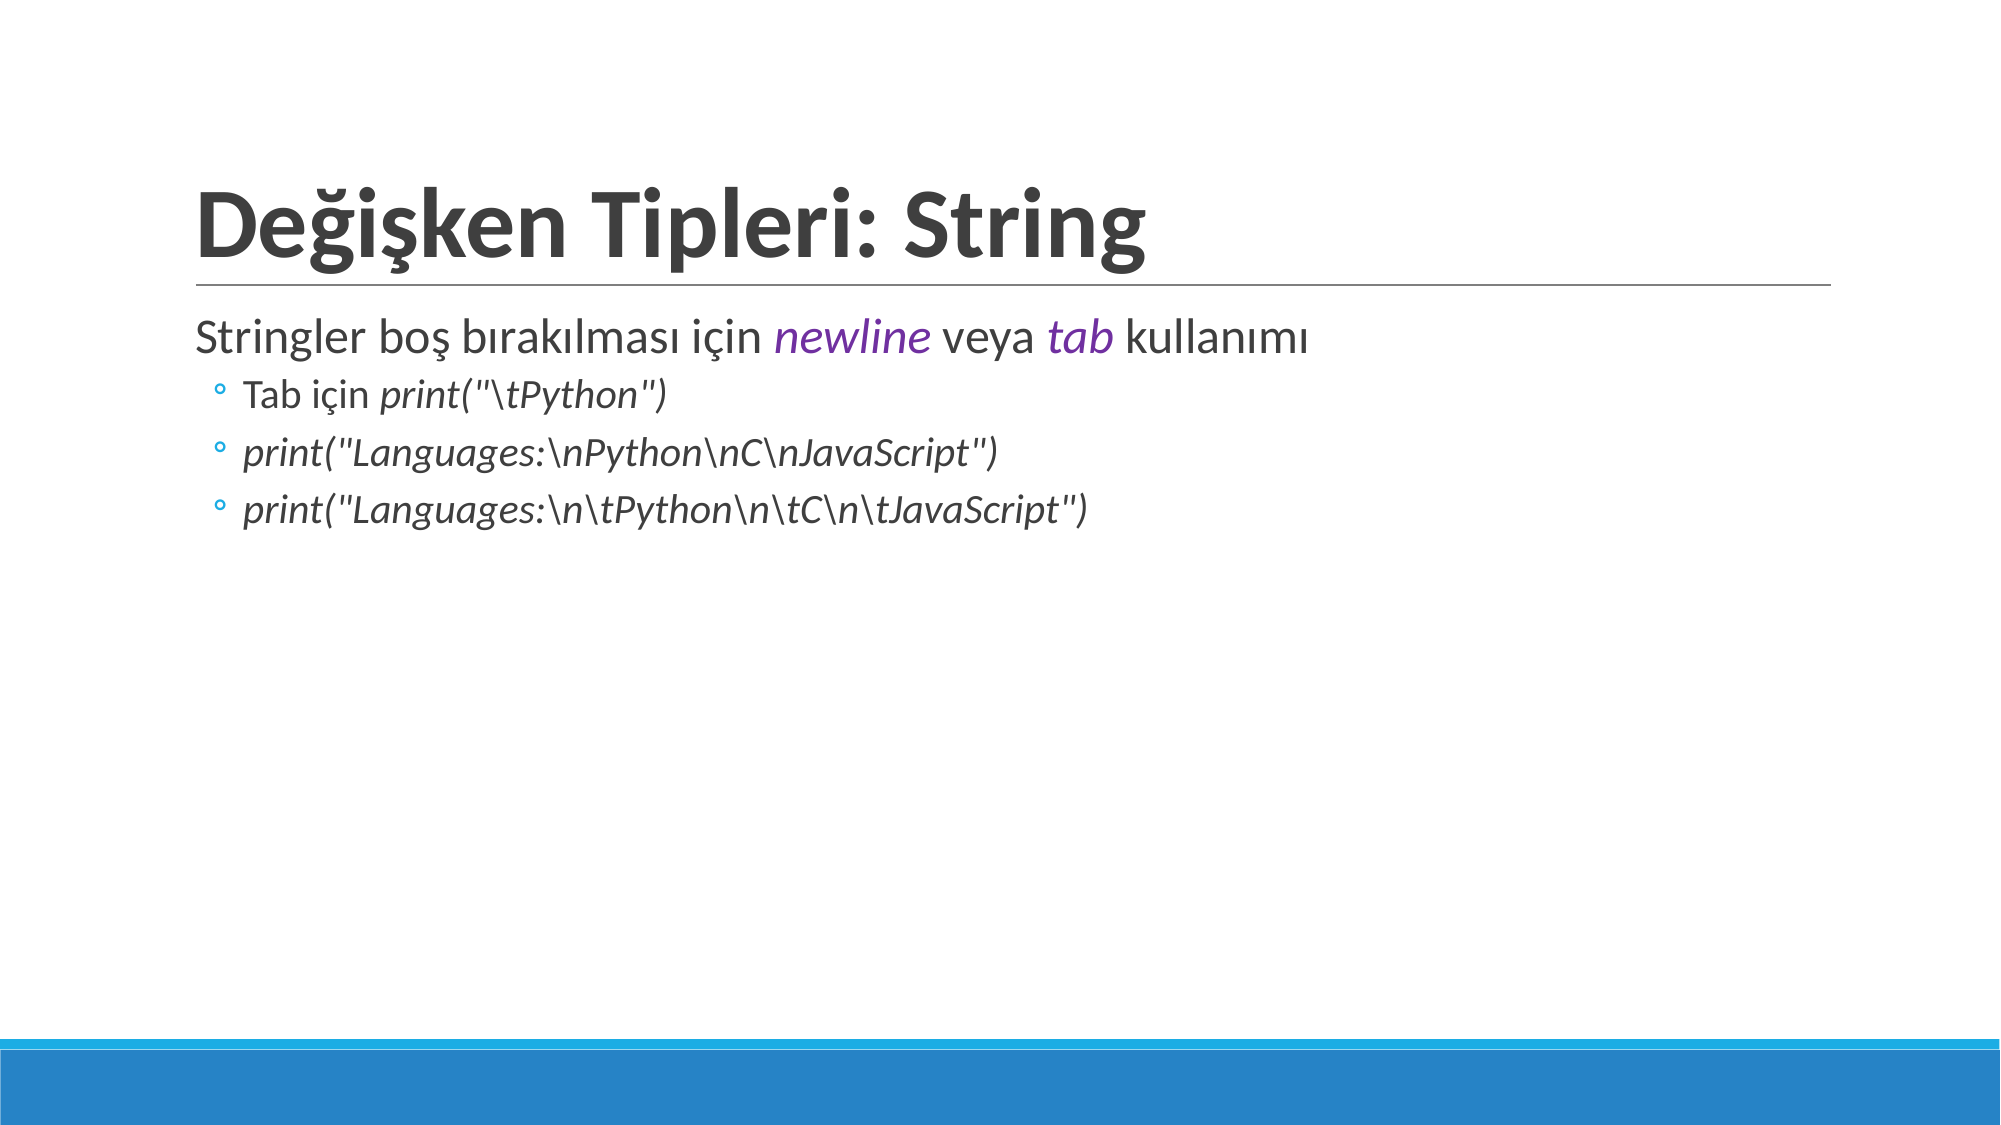

# Değişken Tipleri: String
Stringler boş bırakılması için newline veya tab kullanımı
Tab için print("\tPython")
print("Languages:\nPython\nC\nJavaScript")
print("Languages:\n\tPython\n\tC\n\tJavaScript")